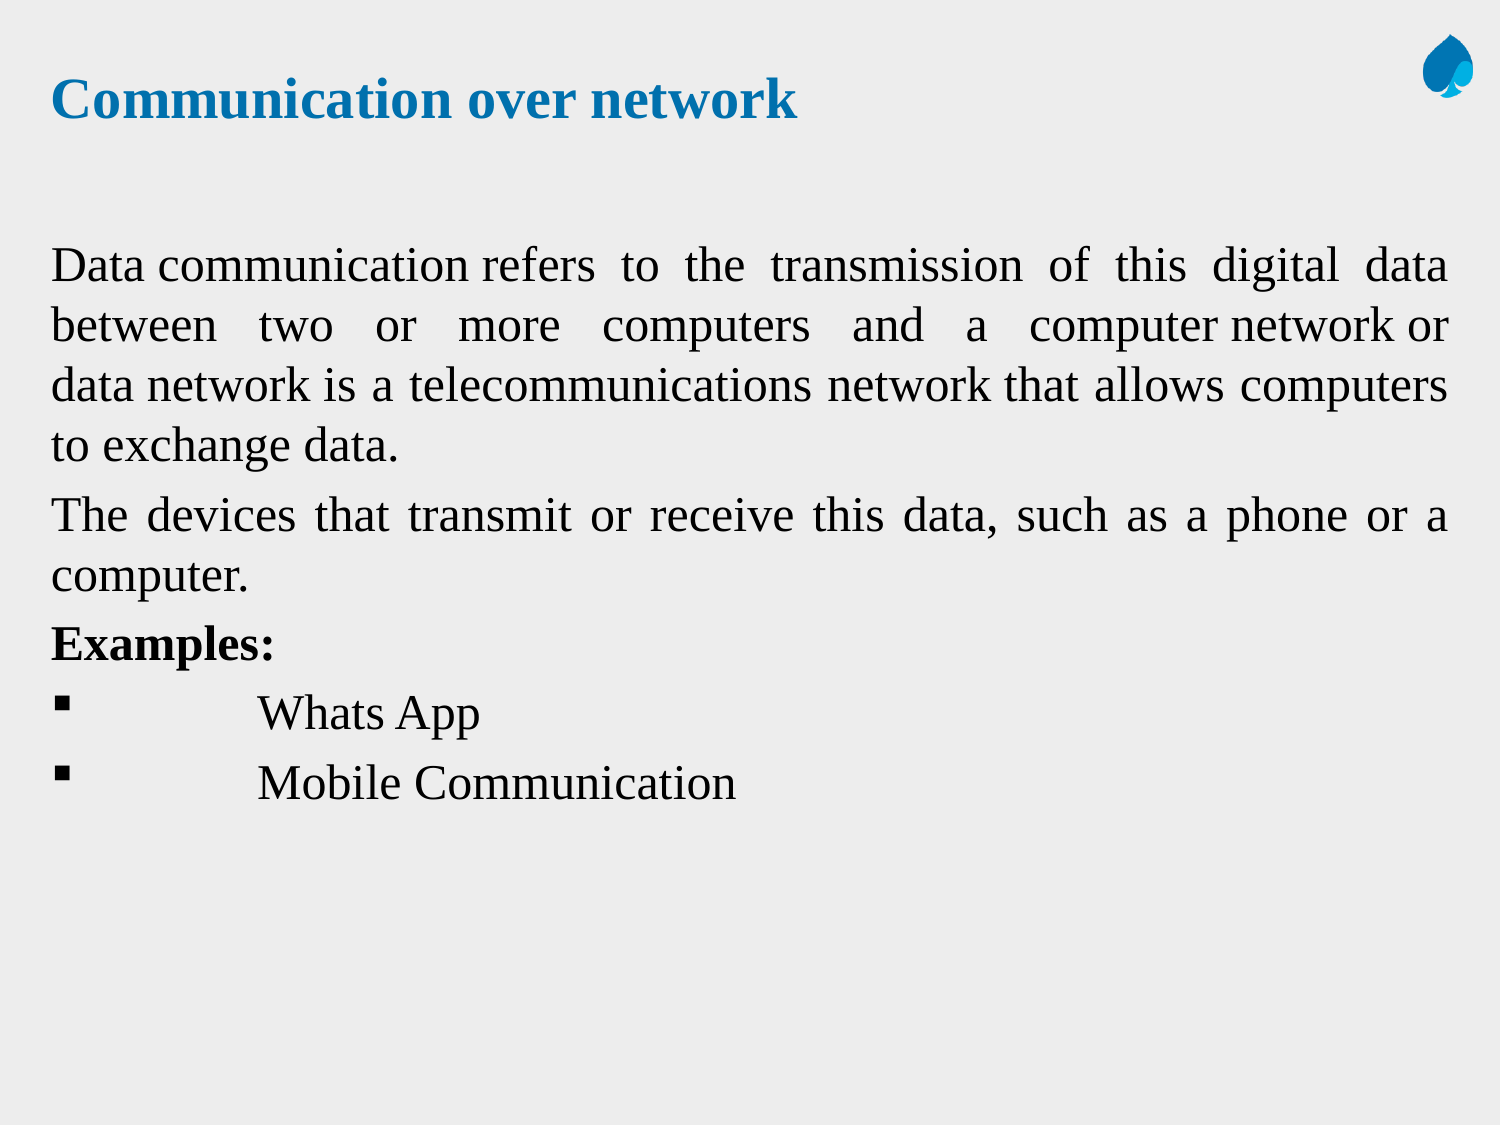

# Communication over network
Data communication refers to the transmission of this digital data between two or more computers and a computer network or data network is a telecommunications network that allows computers to exchange data.
The devices that transmit or receive this data, such as a phone or a computer.
Examples:
	Whats App
	Mobile Communication